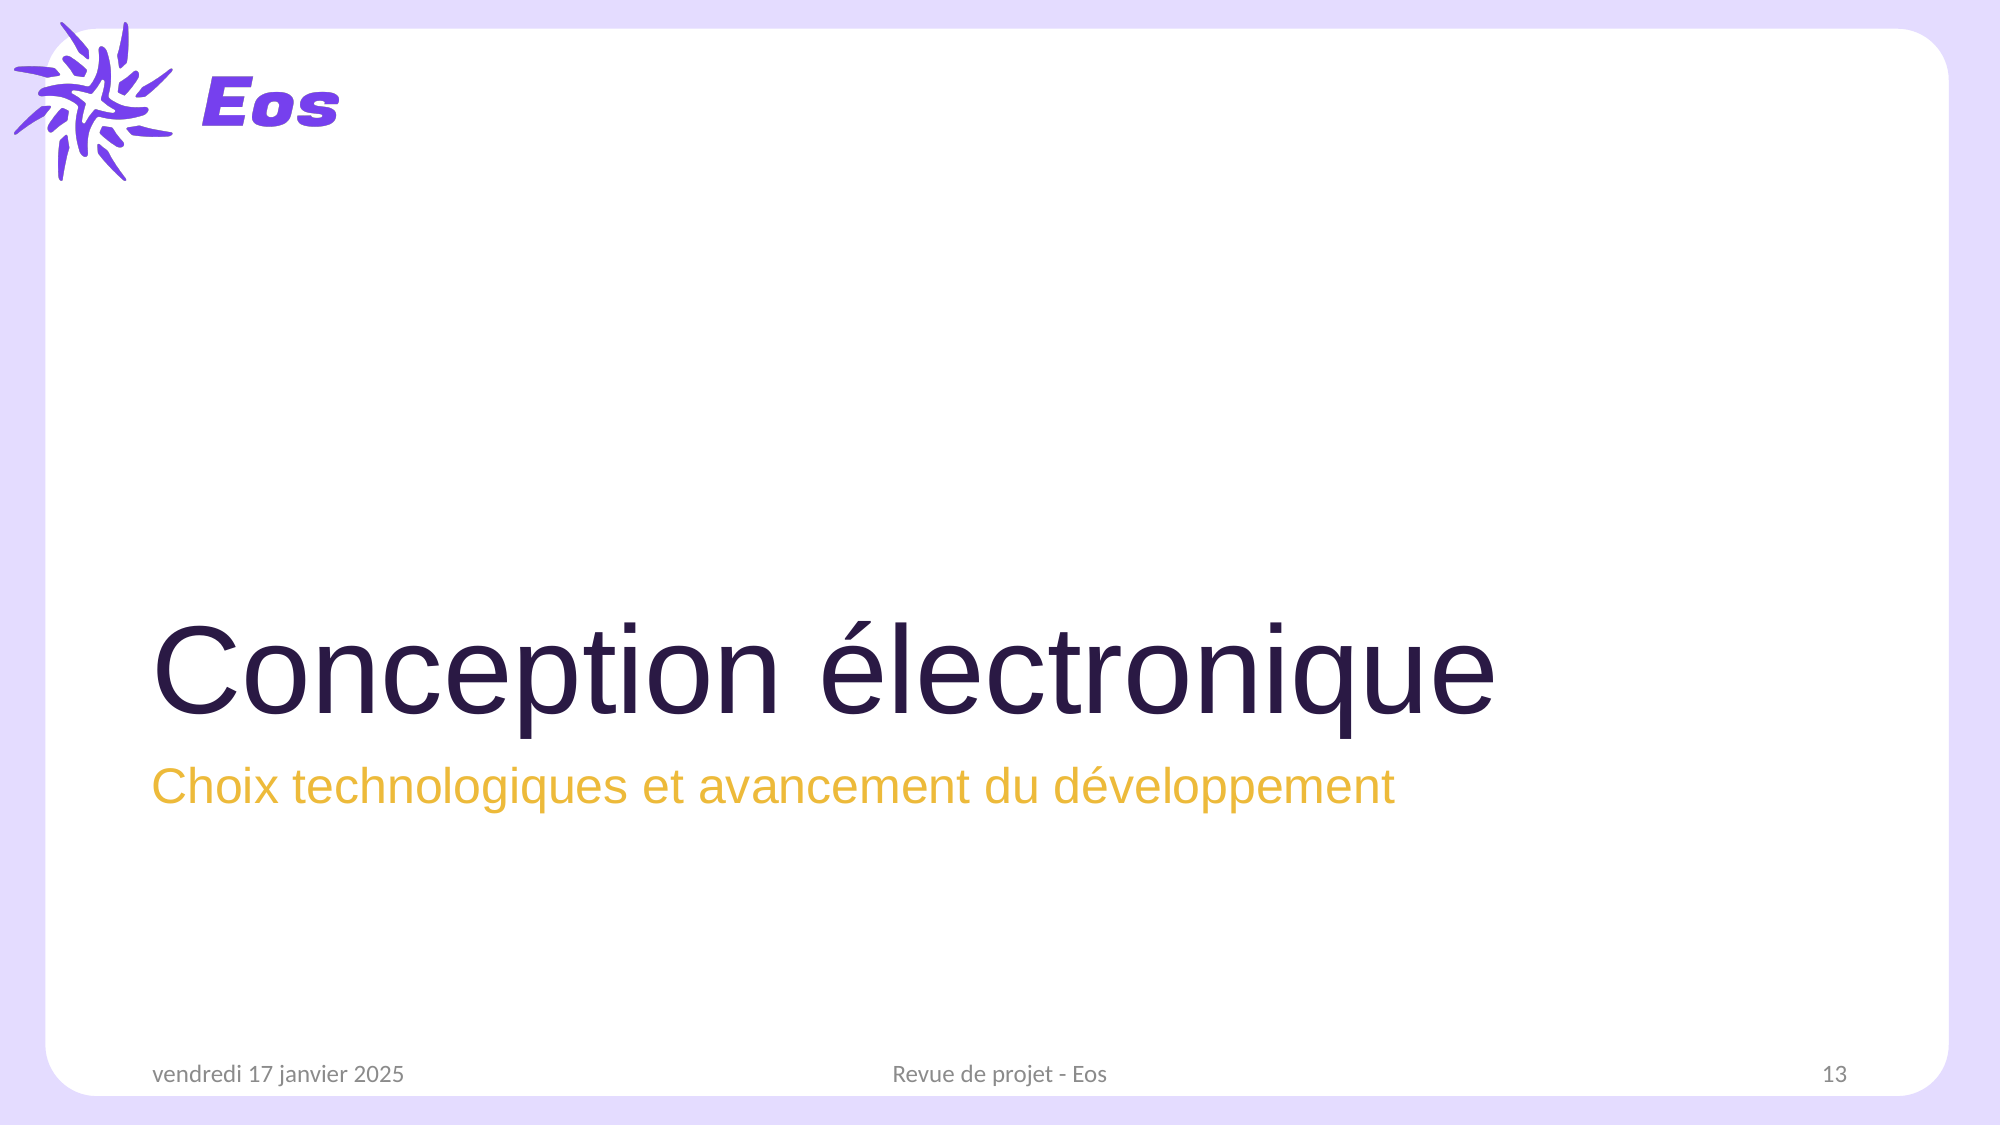

# Conception électronique
Choix technologiques et avancement du développement
vendredi 17 janvier 2025
Revue de projet - Eos
13